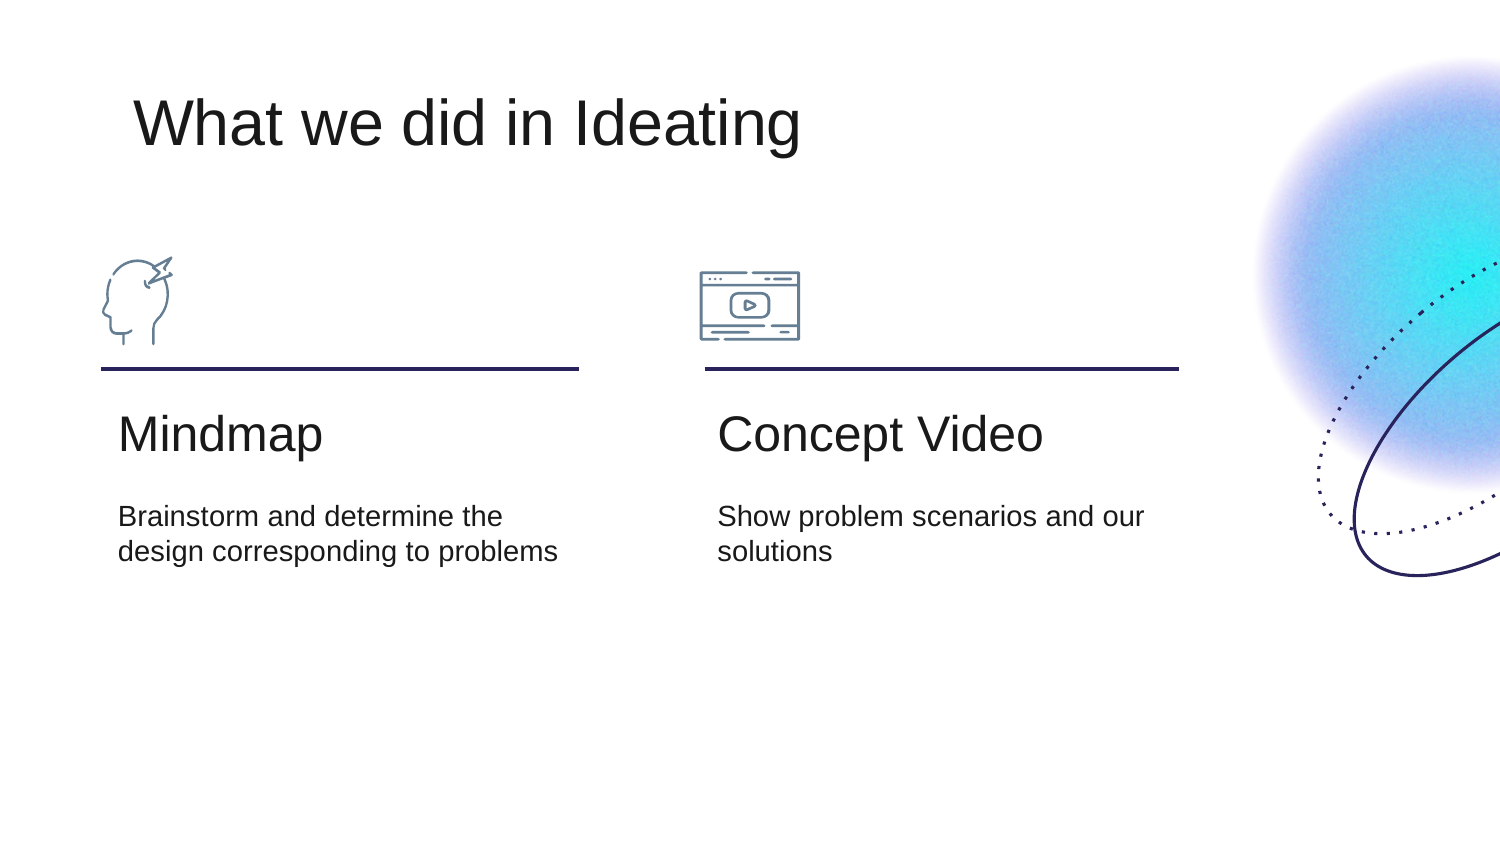

# What we did in Ideating

Mindmap
Concept Video
Brainstorm and determine the design corresponding to problems
Show problem scenarios and our solutions